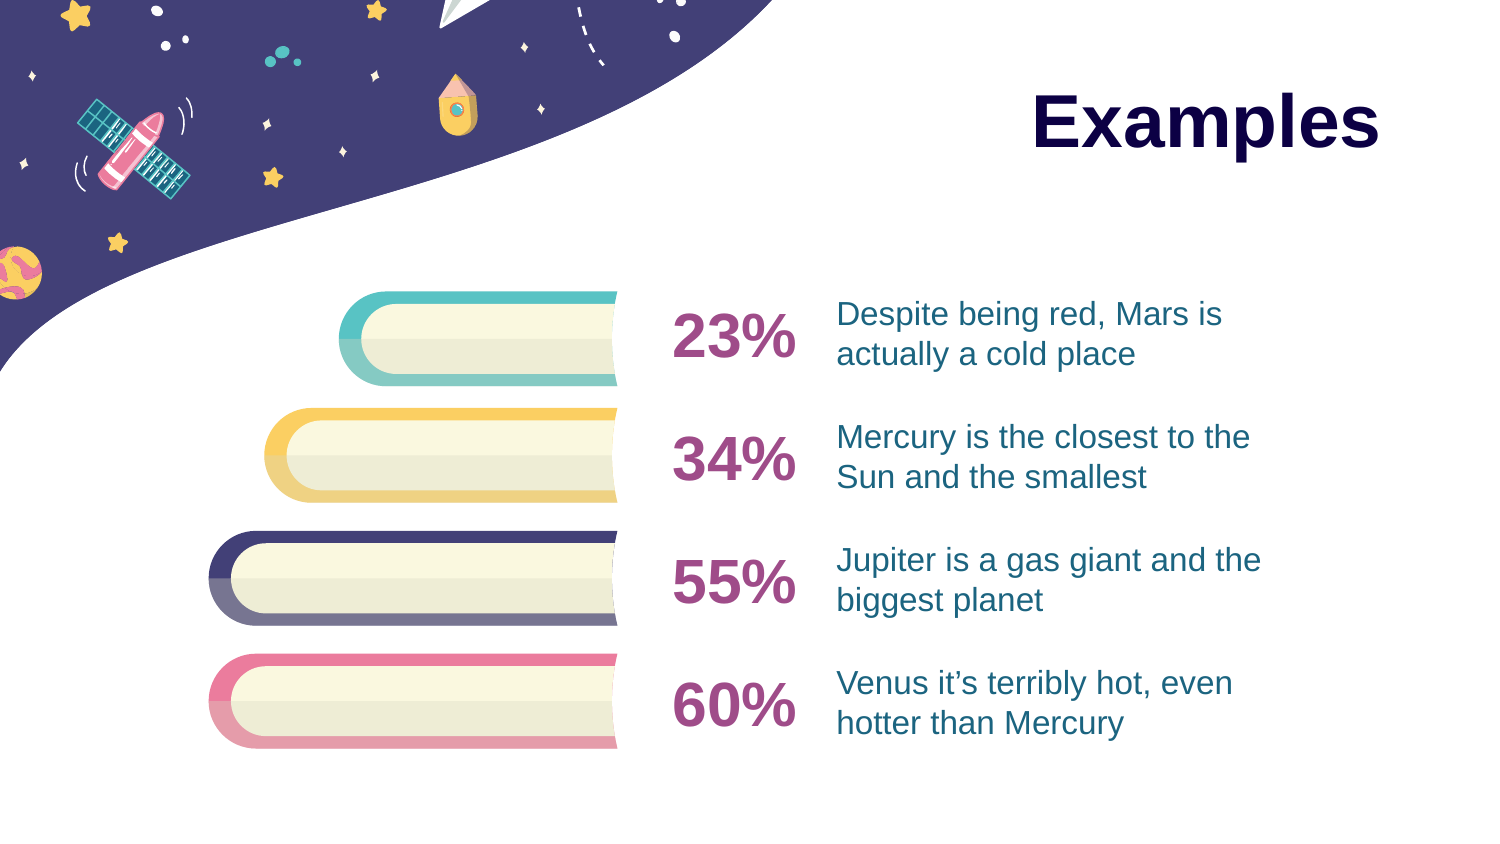

# Examples
Despite being red, Mars is actually a cold place
23%

Mercury is the closest to the Sun and the smallest
34%
Jupiter is a gas giant and the biggest planet
55%
Venus it’s terribly hot, even hotter than Mercury
60%